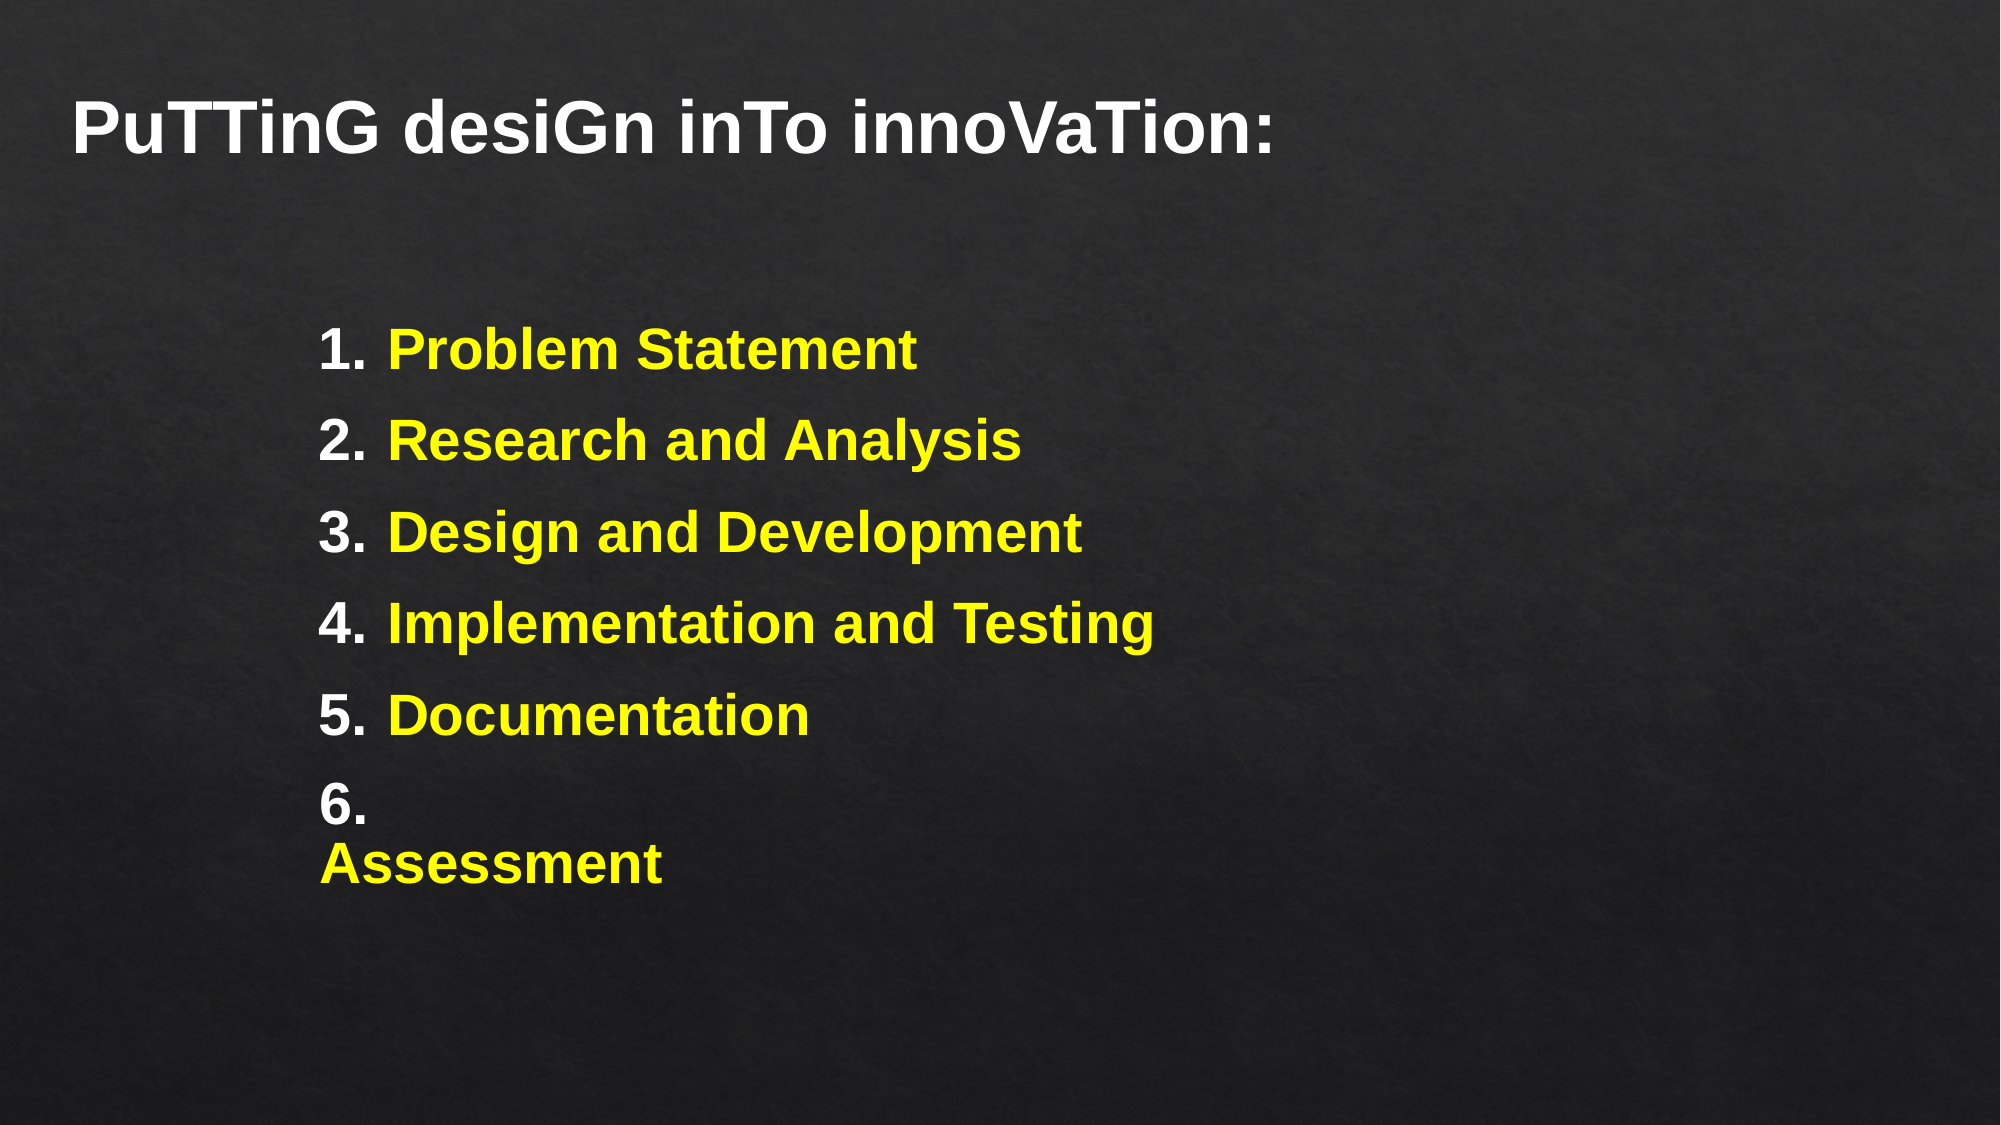

PuTTinG desiGn inTo innoVaTion:
1. Problem Statement
2. Research and Analysis
3. Design and Development
4. Implementation and Testing
5. Documentation
6. Assessment